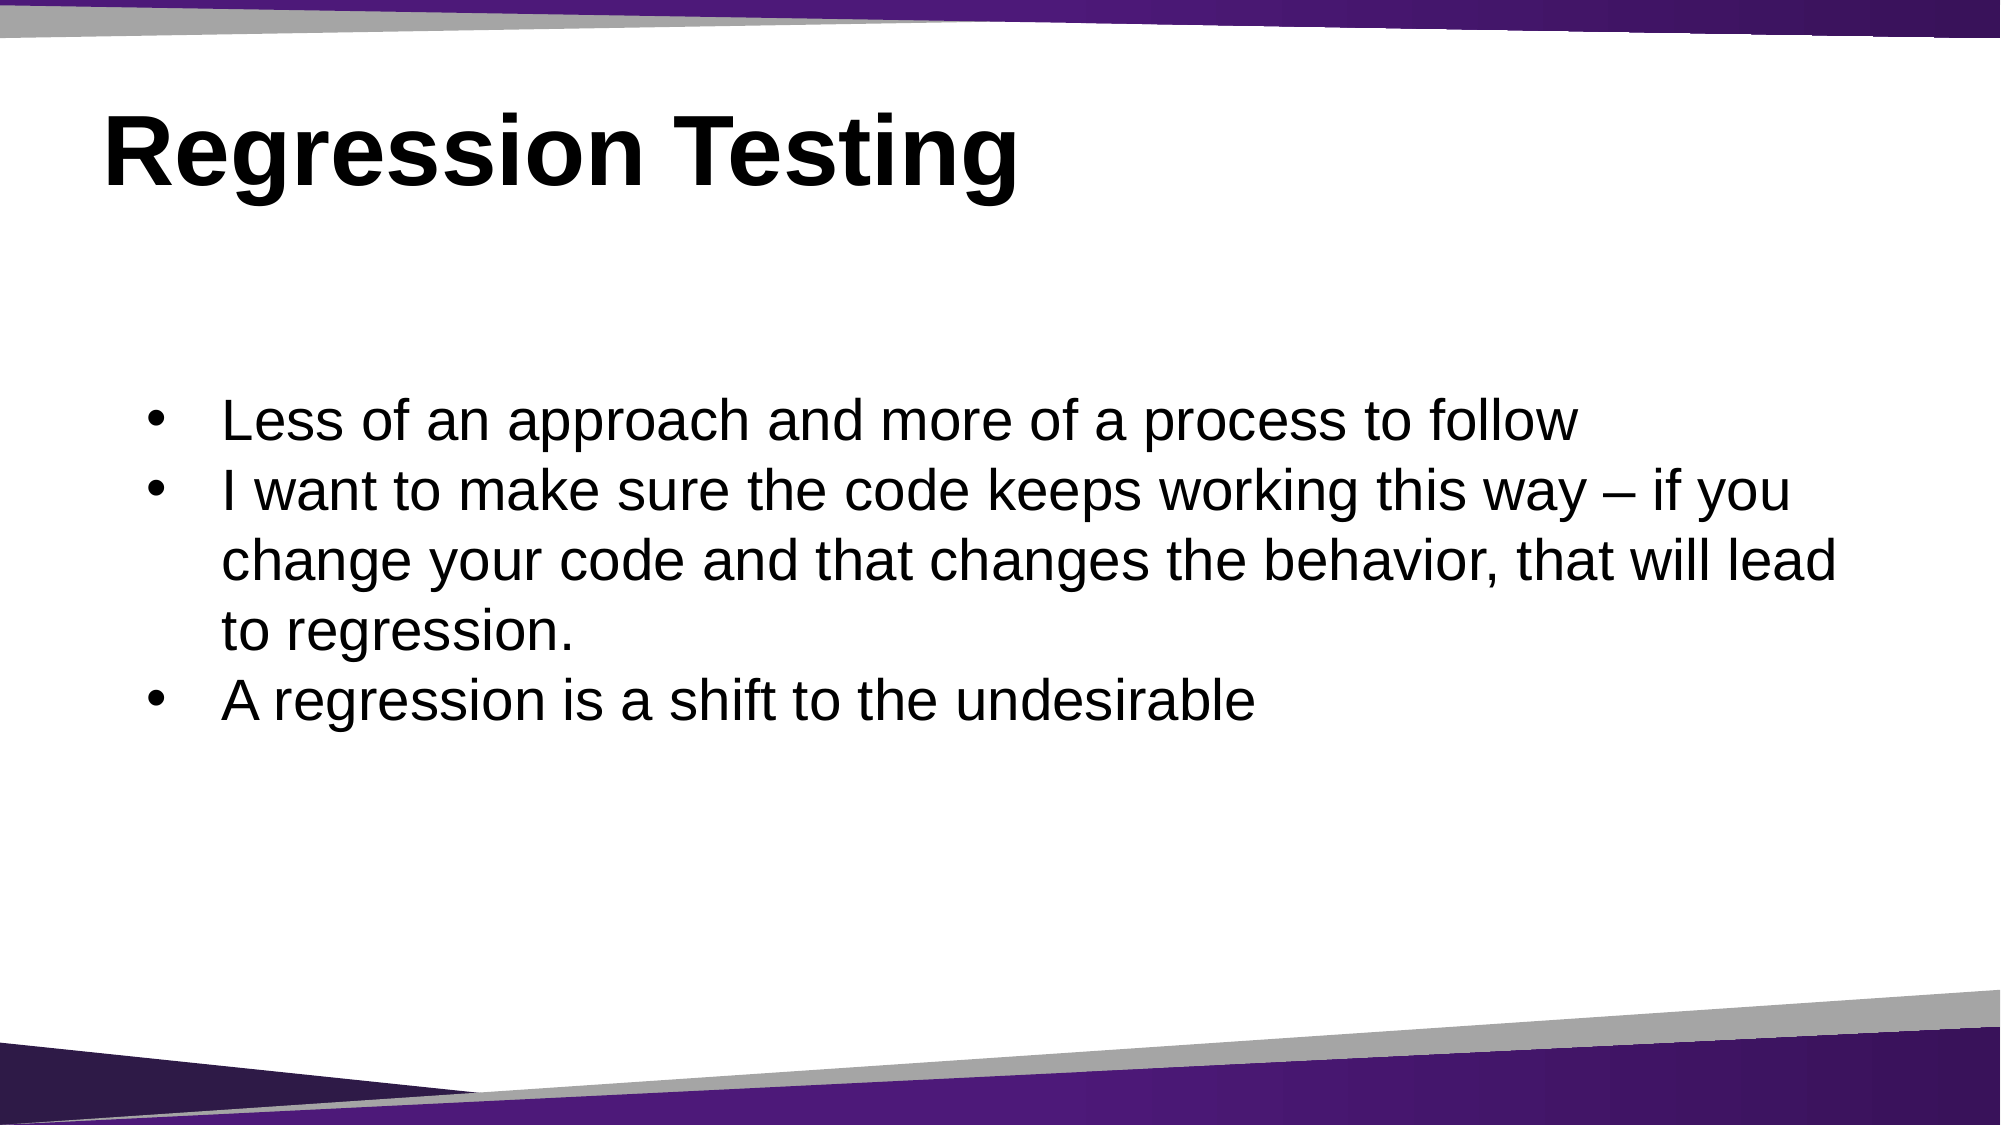

# Regression Testing

Less of an approach and more of a process to follow
I want to make sure the code keeps working this way – if you change your code and that changes the behavior, that will lead to regression.
A regression is a shift to the undesirable